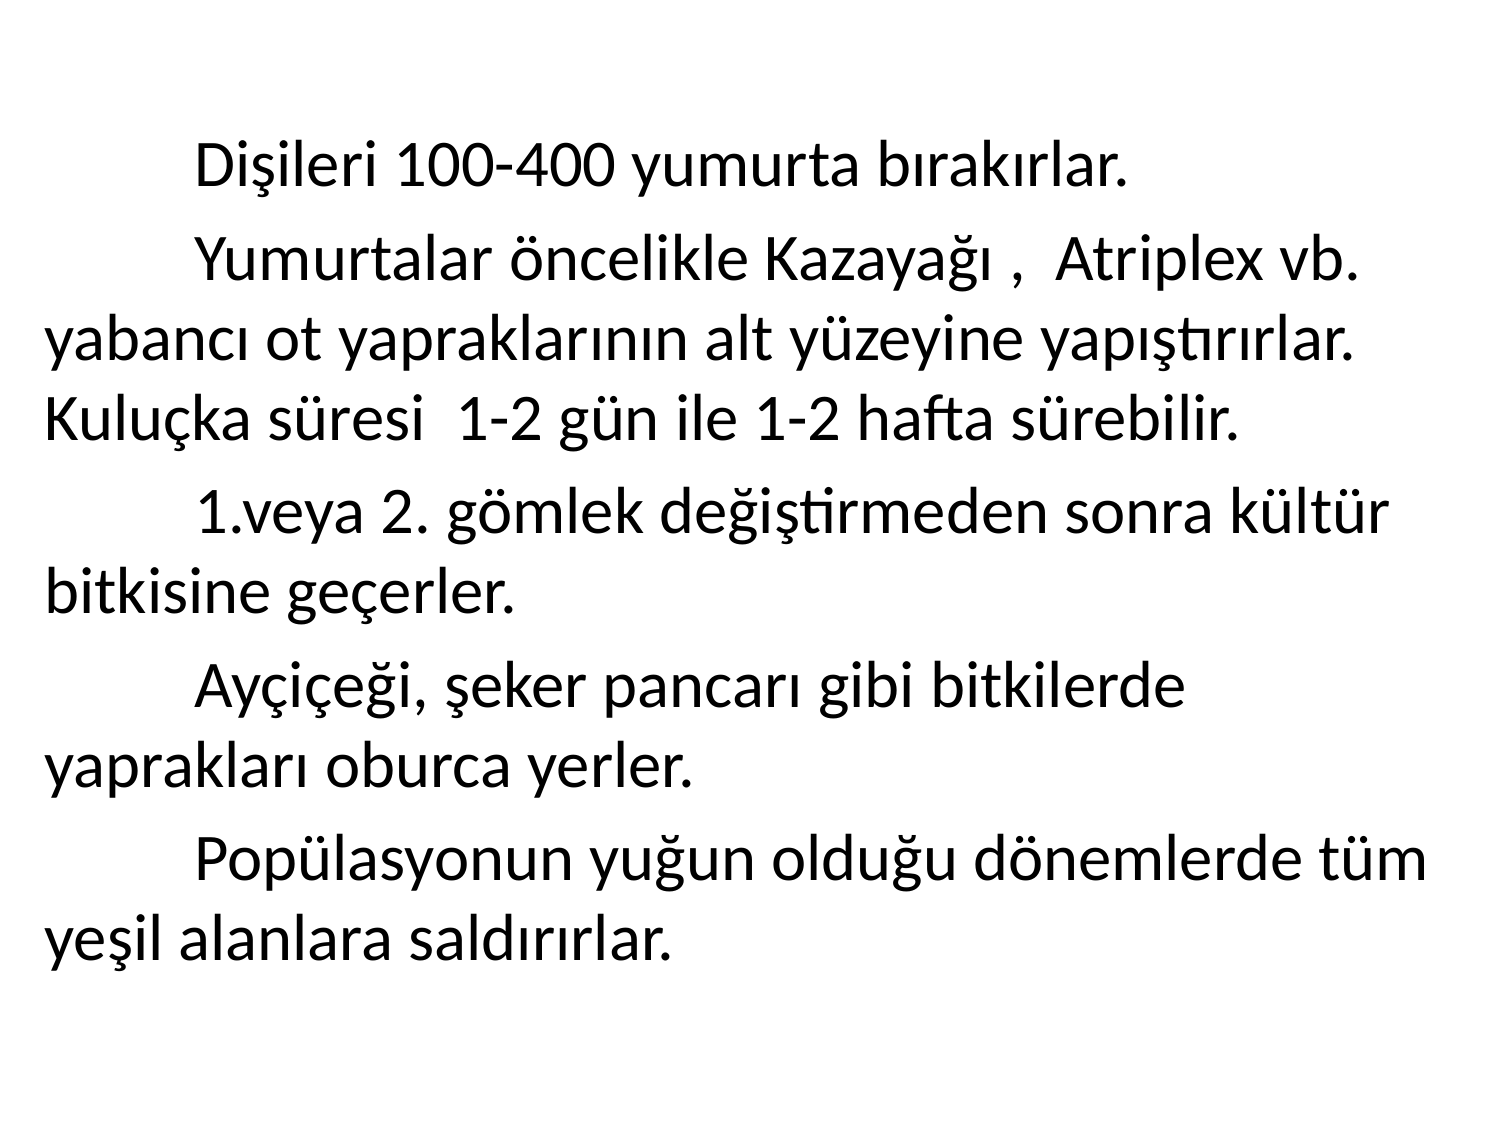

Dişileri 100-400 yumurta bırakırlar.
	Yumurtalar öncelikle Kazayağı ,  Atriplex vb.   yabancı ot yapraklarının alt yüzeyine yapıştırırlar. 	Kuluçka süresi  1-2 gün ile 1-2 hafta sürebilir.
	1.veya 2. gömlek değiştirmeden sonra kültür bitkisine geçerler.
	Ayçiçeği, şeker pancarı gibi bitkilerde yaprakları oburca yerler.
	Popülasyonun yuğun olduğu dönemlerde tüm yeşil alanlara saldırırlar.

#